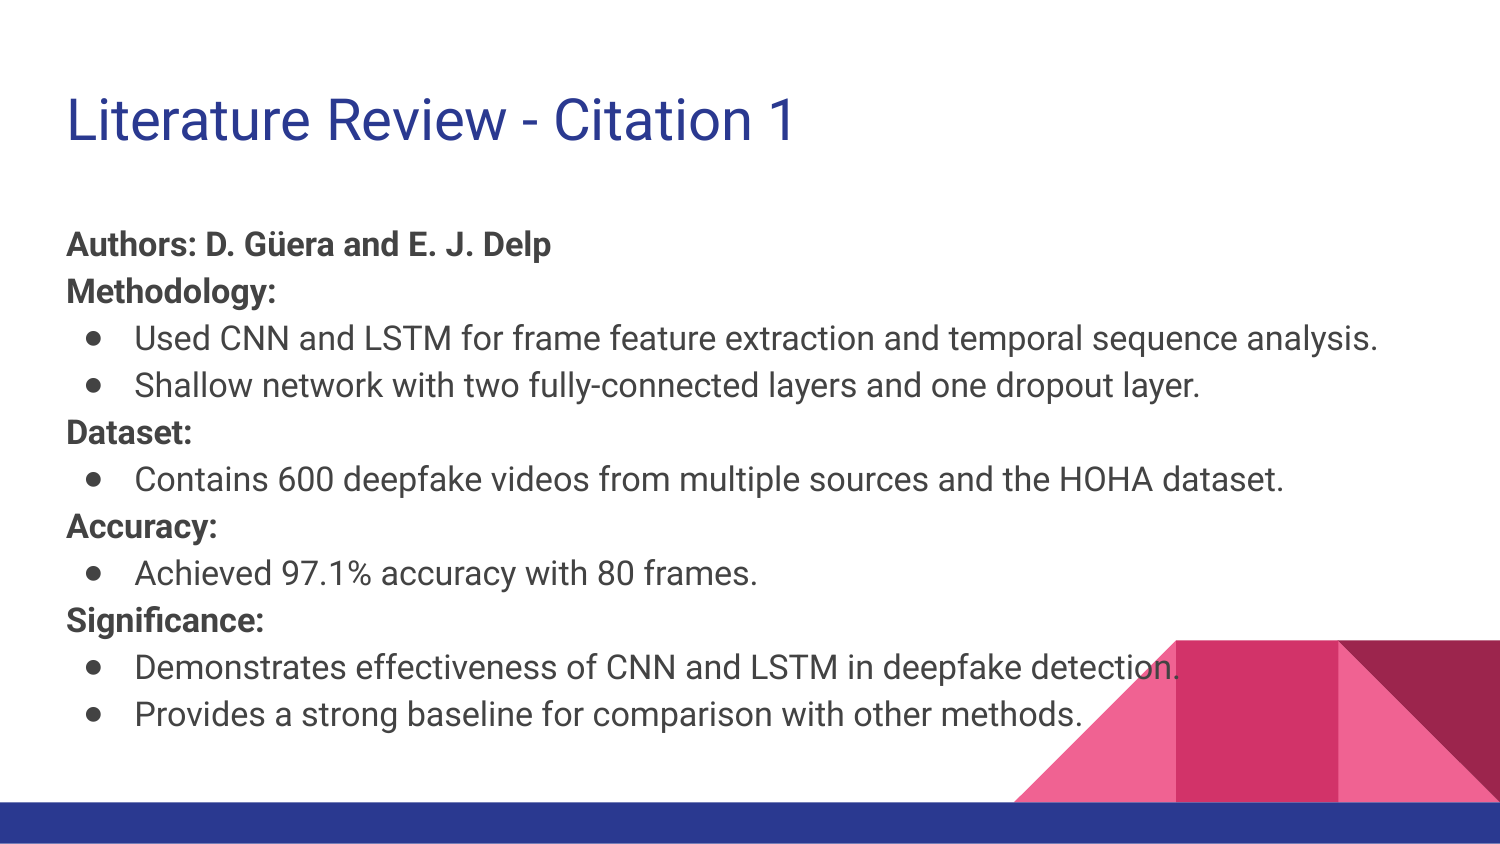

# Literature Review - Citation 1
Authors: D. Güera and E. J. Delp
Methodology:
Used CNN and LSTM for frame feature extraction and temporal sequence analysis.
Shallow network with two fully-connected layers and one dropout layer.
Dataset:
Contains 600 deepfake videos from multiple sources and the HOHA dataset.
Accuracy:
Achieved 97.1% accuracy with 80 frames.
Significance:
Demonstrates effectiveness of CNN and LSTM in deepfake detection.
Provides a strong baseline for comparison with other methods.